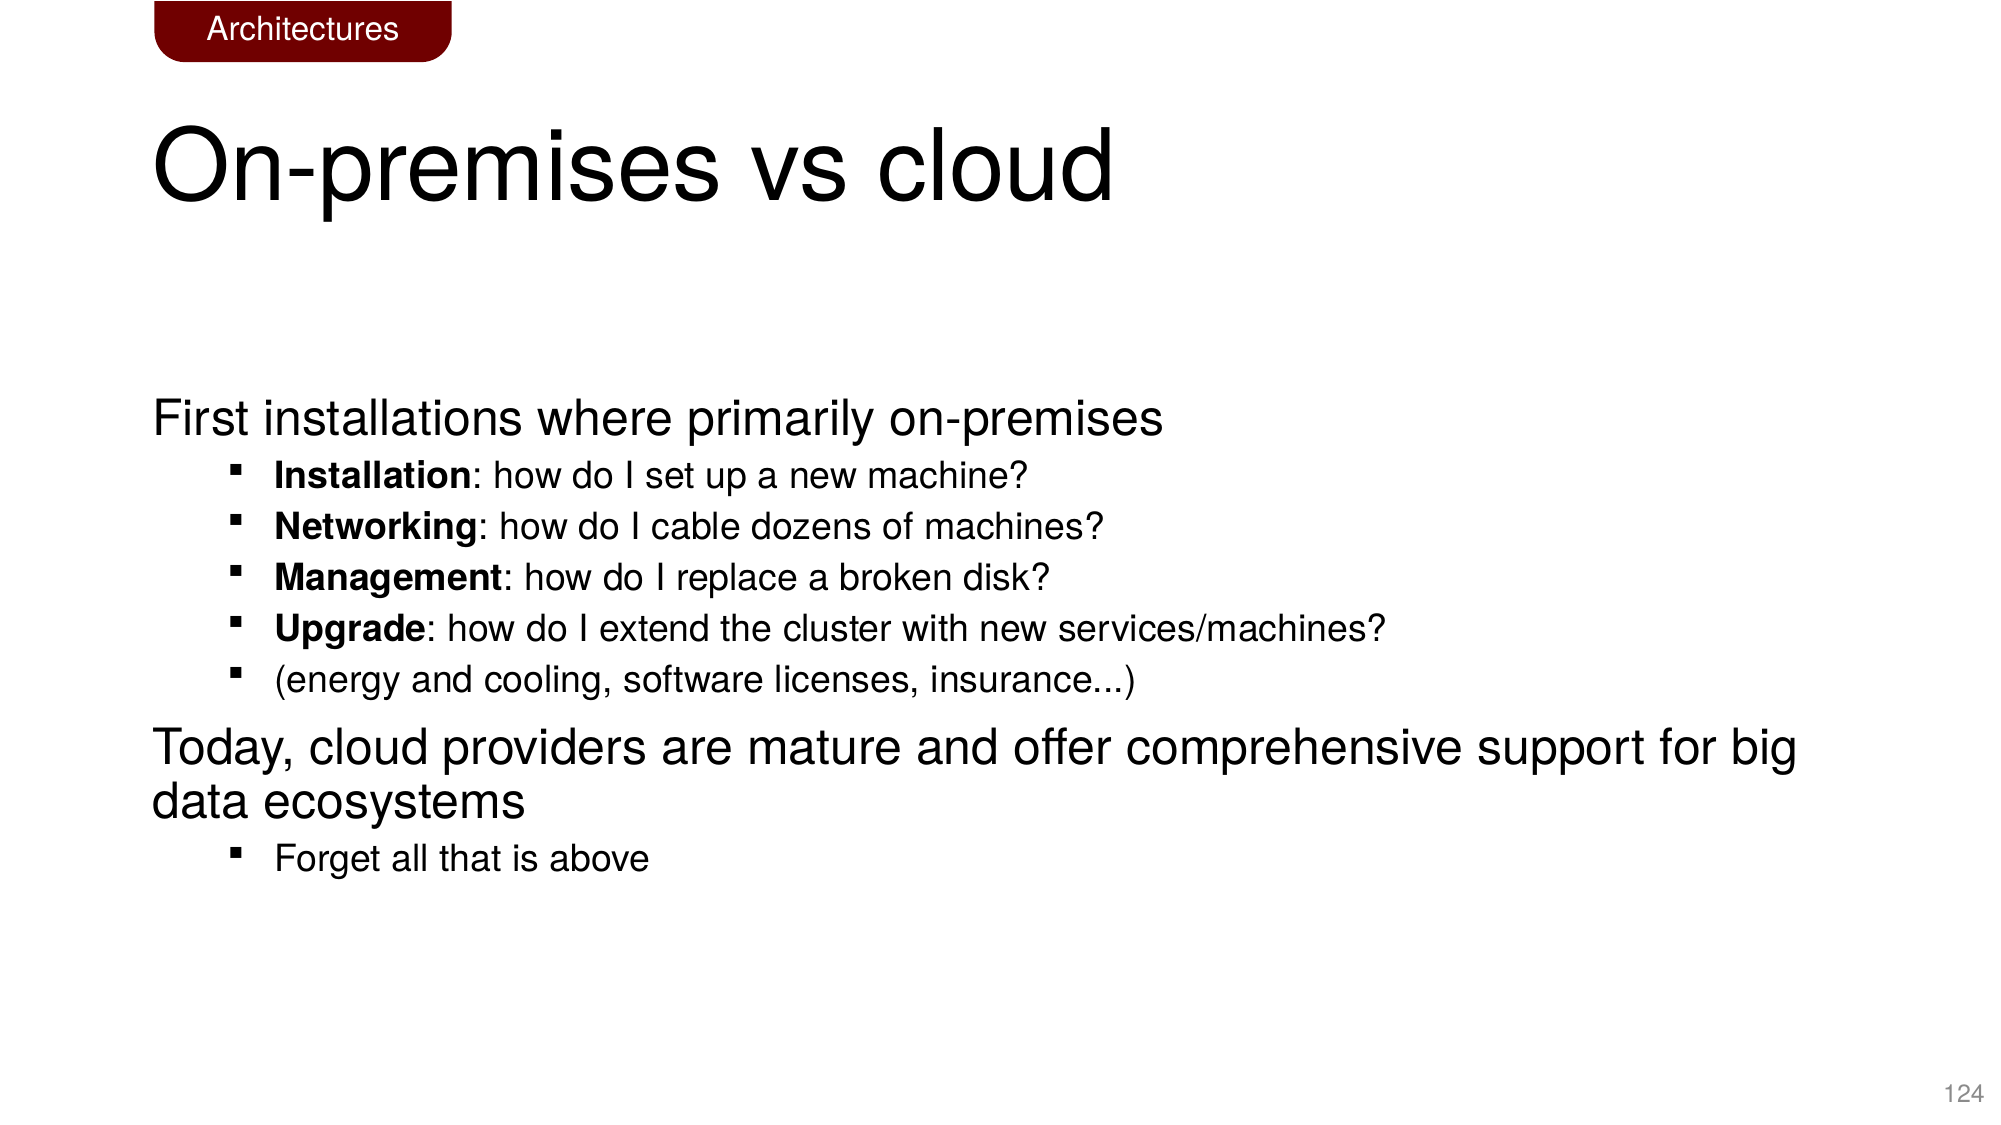

Architectures
# On-premises vs cloud
First installations where primarily on-premises
Installation: how do I set up a new machine?
Networking: how do I cable dozens of machines?
Management: how do I replace a broken disk?
Upgrade: how do I extend the cluster with new services/machines?
(energy and cooling, software licenses, insurance...)
Today, cloud providers are mature and offer comprehensive support for big data ecosystems
Forget all that is above
124